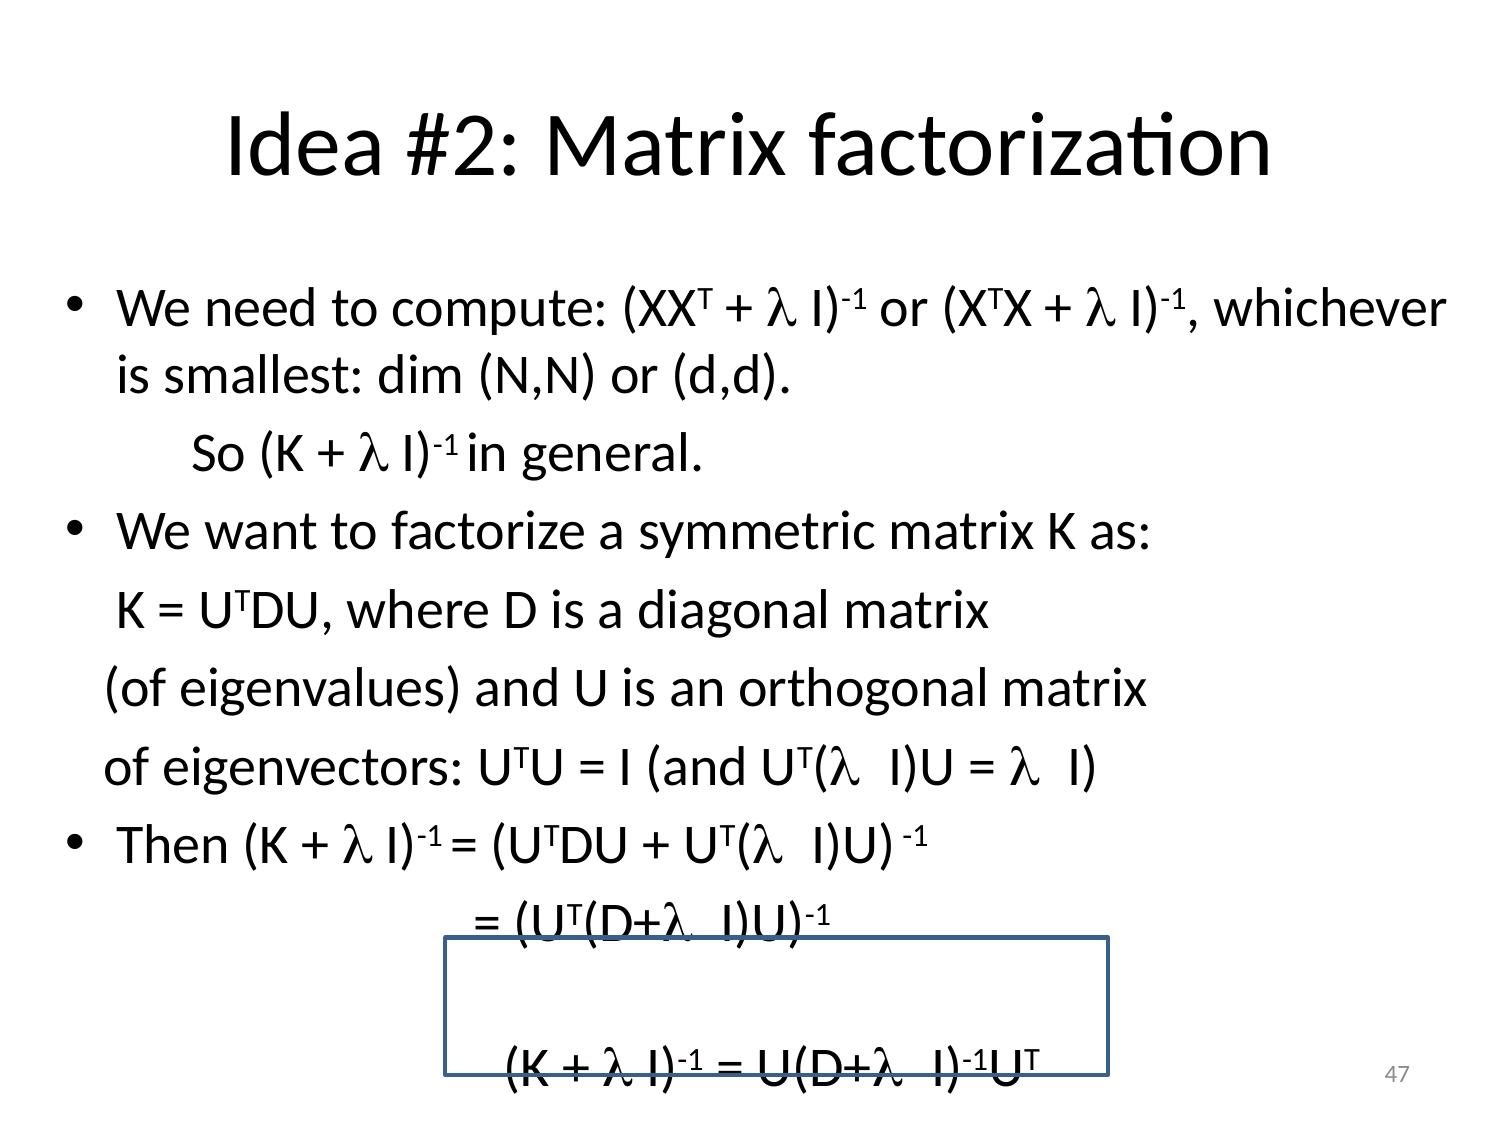

# Idea #2: Matrix factorization
We need to compute: (XXT + λ I)-1 or (XTX + λ I)-1, whichever is smallest: dim (N,N) or (d,d).
	So (K + λ I)-1 in general.
We want to factorize a symmetric matrix K as:
    K = UTDU, where D is a diagonal matrix
   (of eigenvalues) and U is an orthogonal matrix
   of eigenvectors: UTU = I (and UT(λ I)U = λ I)
Then (K + λ I)-1 = (UTDU + UT(λ I)U) -1
                                = (UT(D+λ I)U)-1

 (K + λ I)-1 = U(D+λ I)-1UT

47